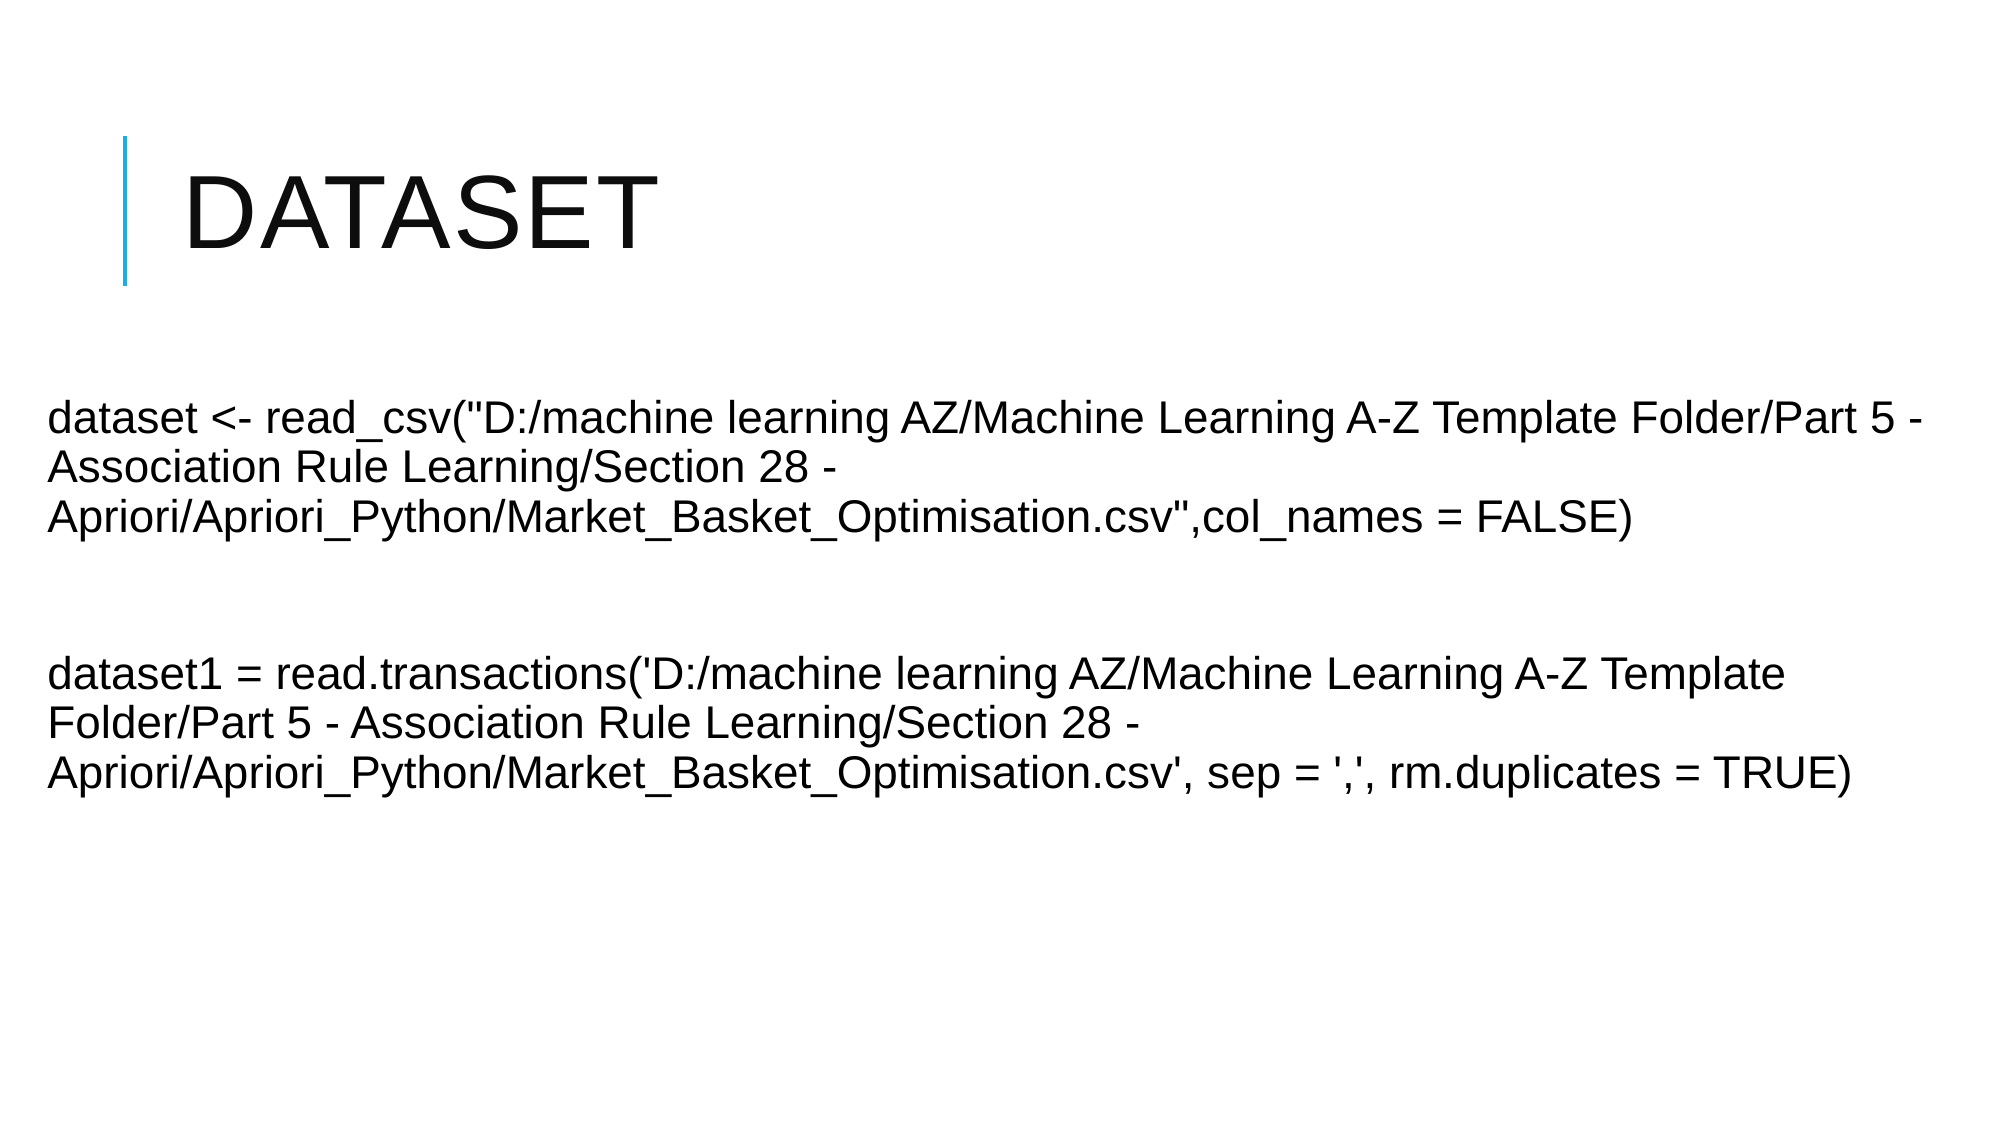

# dataset
dataset <- read_csv("D:/machine learning AZ/Machine Learning A-Z Template Folder/Part 5 - Association Rule Learning/Section 28 - Apriori/Apriori_Python/Market_Basket_Optimisation.csv",col_names = FALSE)

dataset1 = read.transactions('D:/machine learning AZ/Machine Learning A-Z Template Folder/Part 5 - Association Rule Learning/Section 28 - Apriori/Apriori_Python/Market_Basket_Optimisation.csv', sep = ',', rm.duplicates = TRUE)